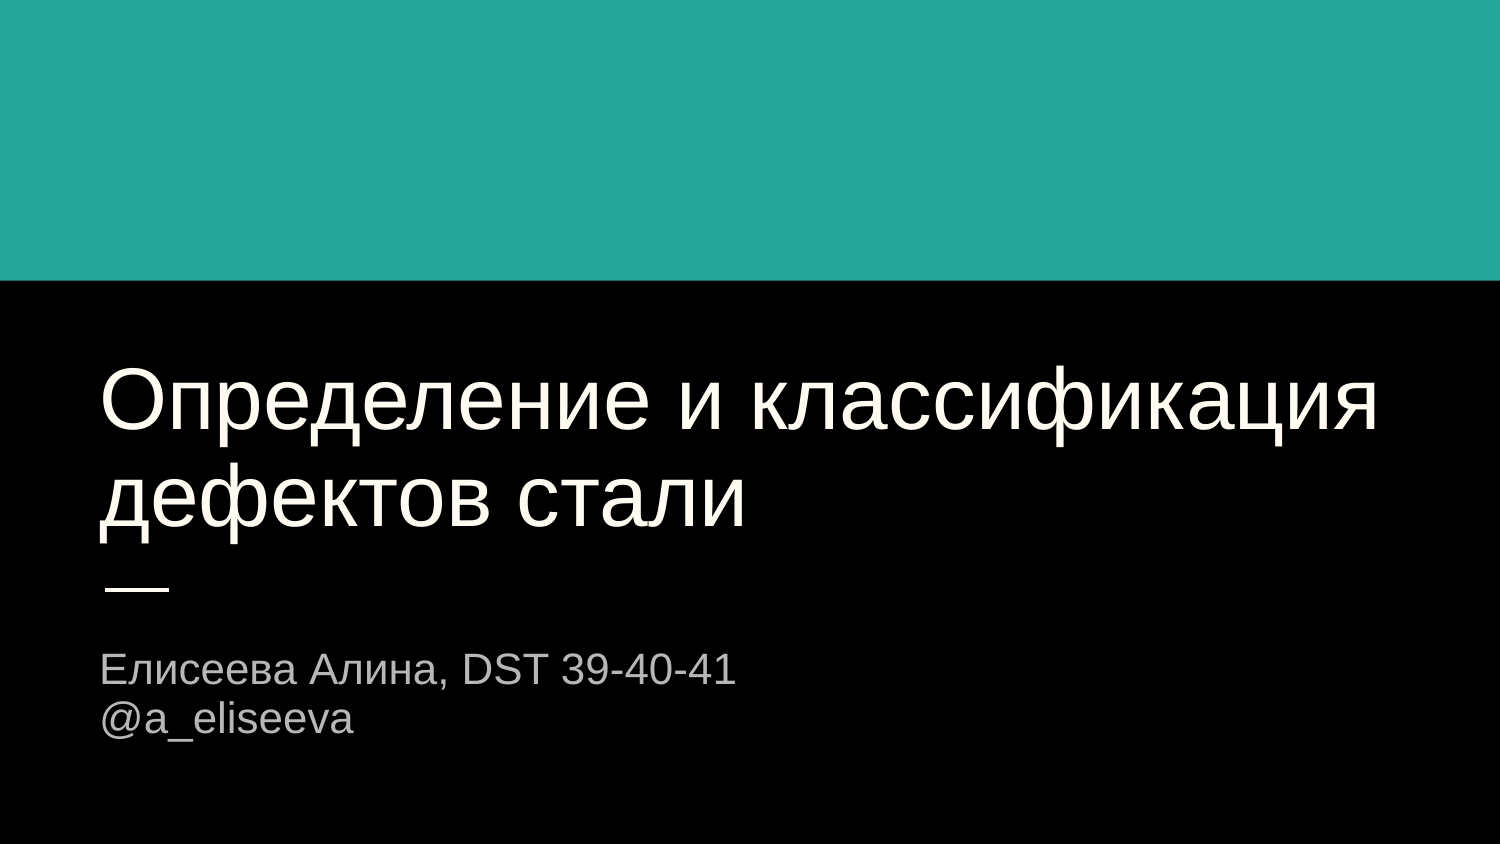

# Определение и классификация дефектов стали
Елисеева Алина, DST 39-40-41
@a_eliseeva